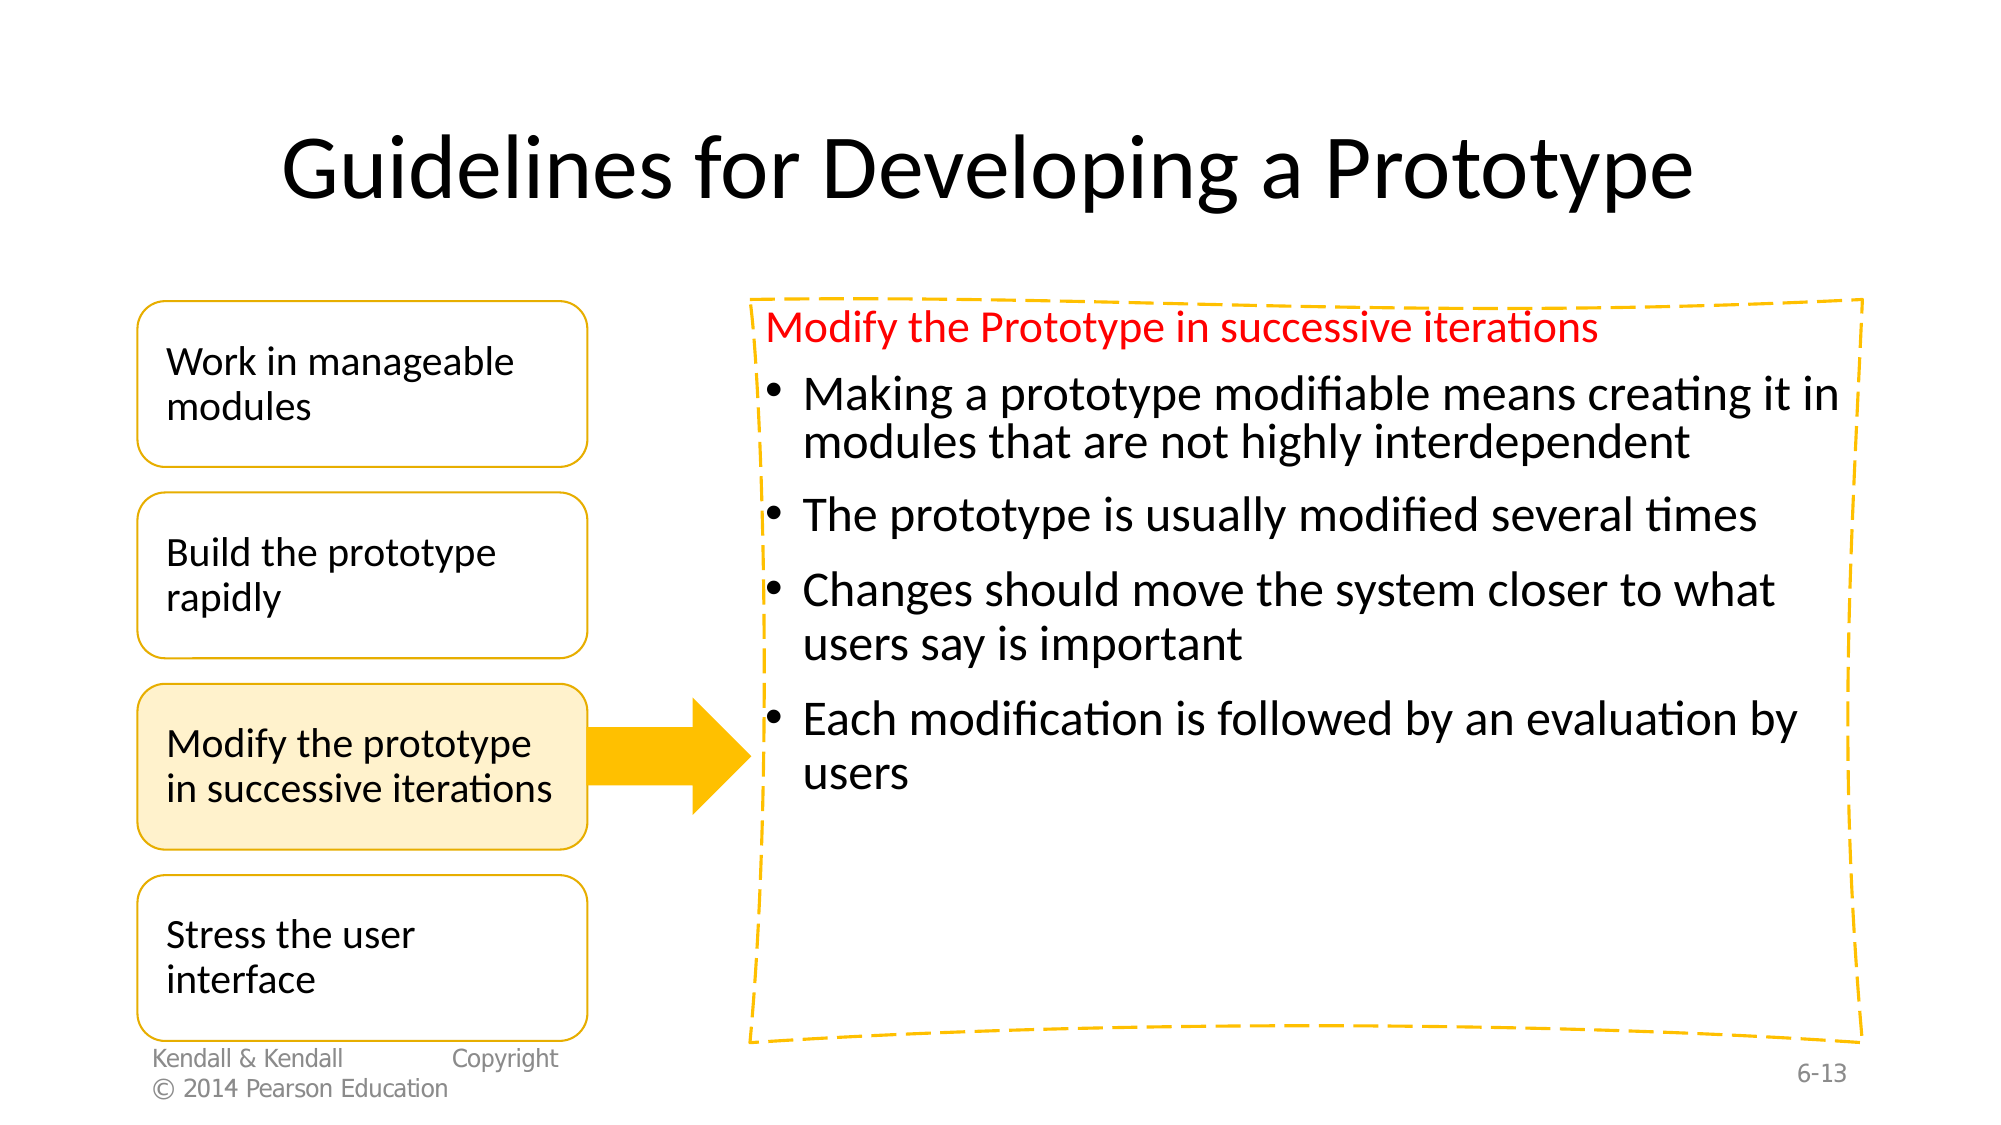

# Guidelines for Developing a Prototype
Work in manageable modules
Build the prototype rapidly
Modify the prototype in successive iterations
Stress the user interface
Modify the Prototype in successive iterations
Making a prototype modifiable means creating it in modules that are not highly interdependent
The prototype is usually modified several times
Changes should move the system closer to what users say is important
Each modification is followed by an evaluation by users

Kendall & Kendall	Copyright © 2014 Pearson Education
6-13